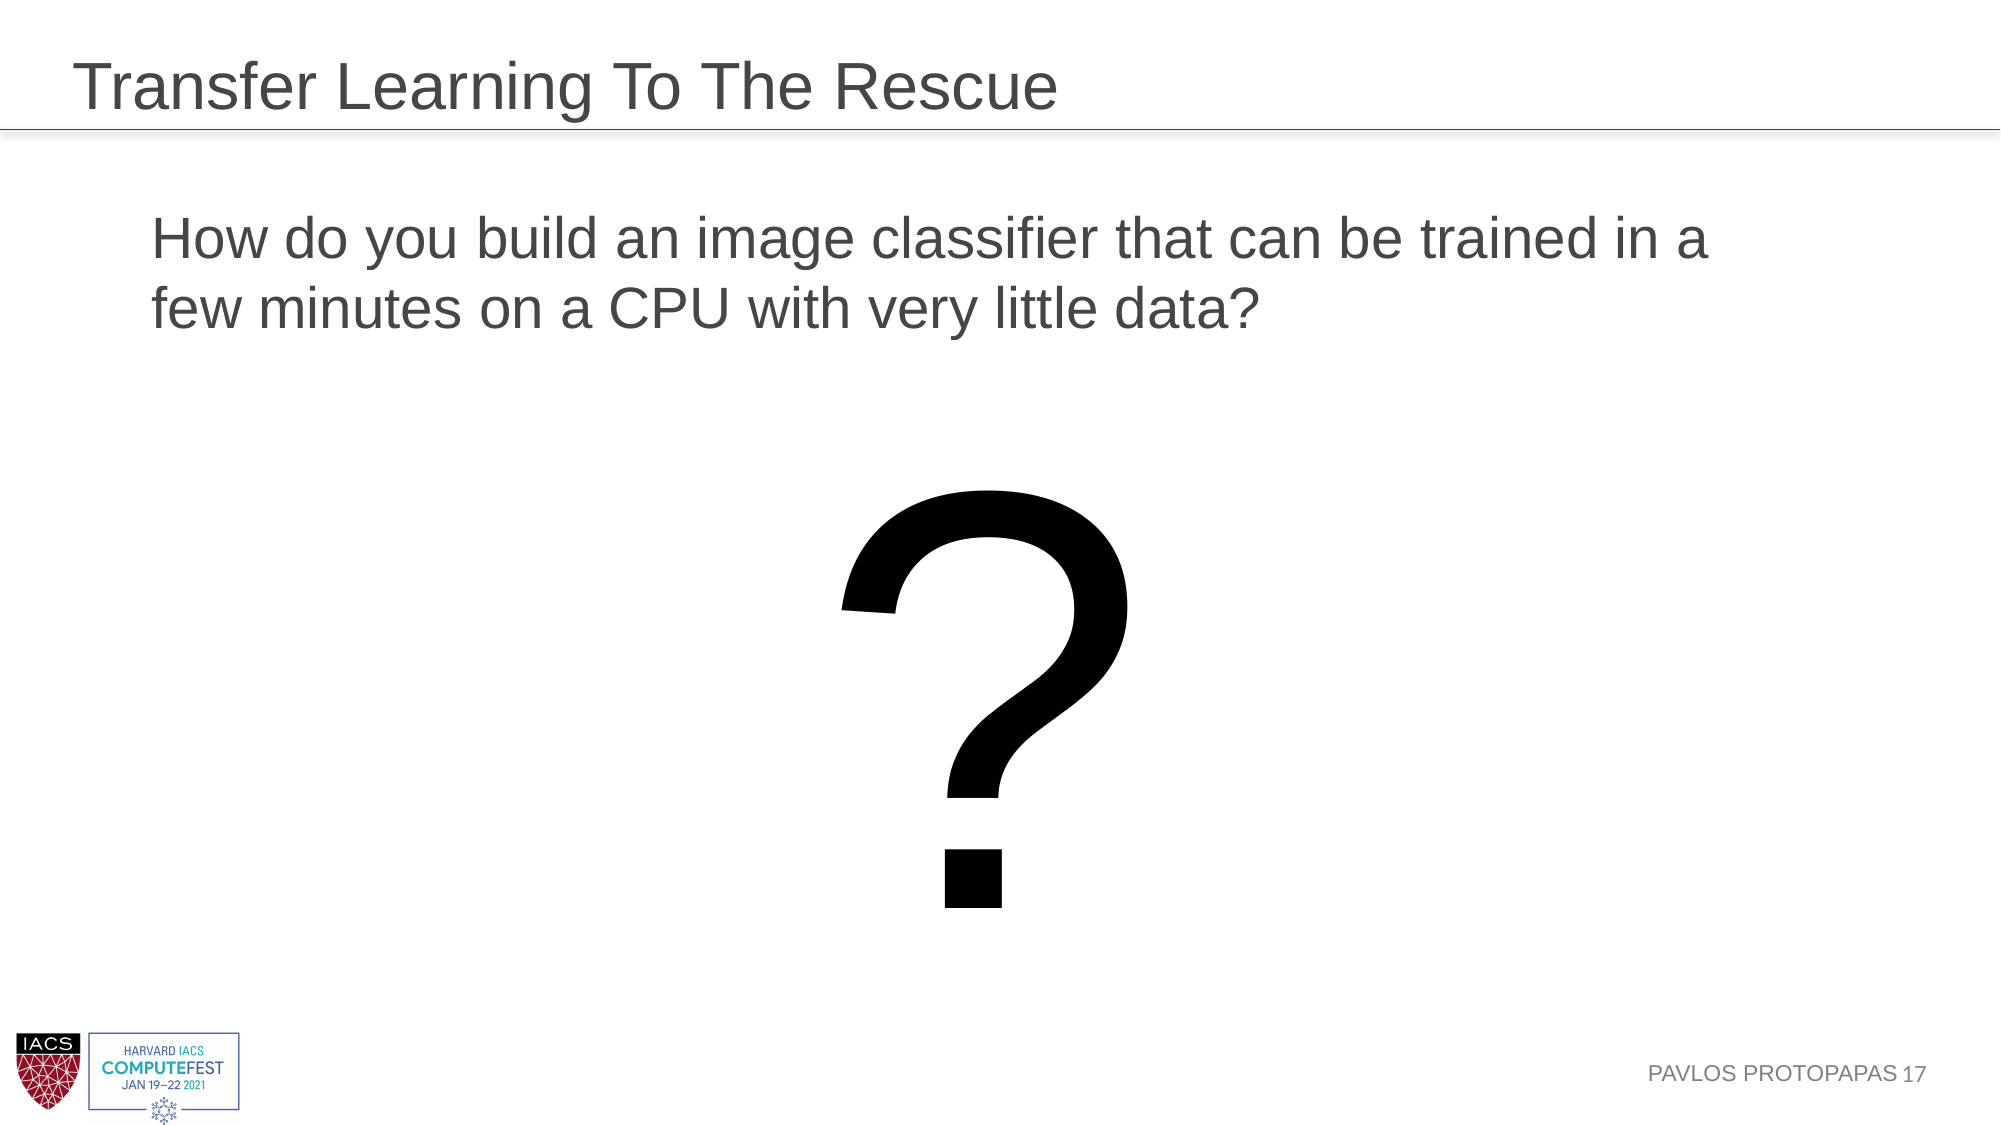

# Transfer Learning To The Rescue
How do you build an image classifier that can be trained in a few minutes on a CPU with very little data?

?
17